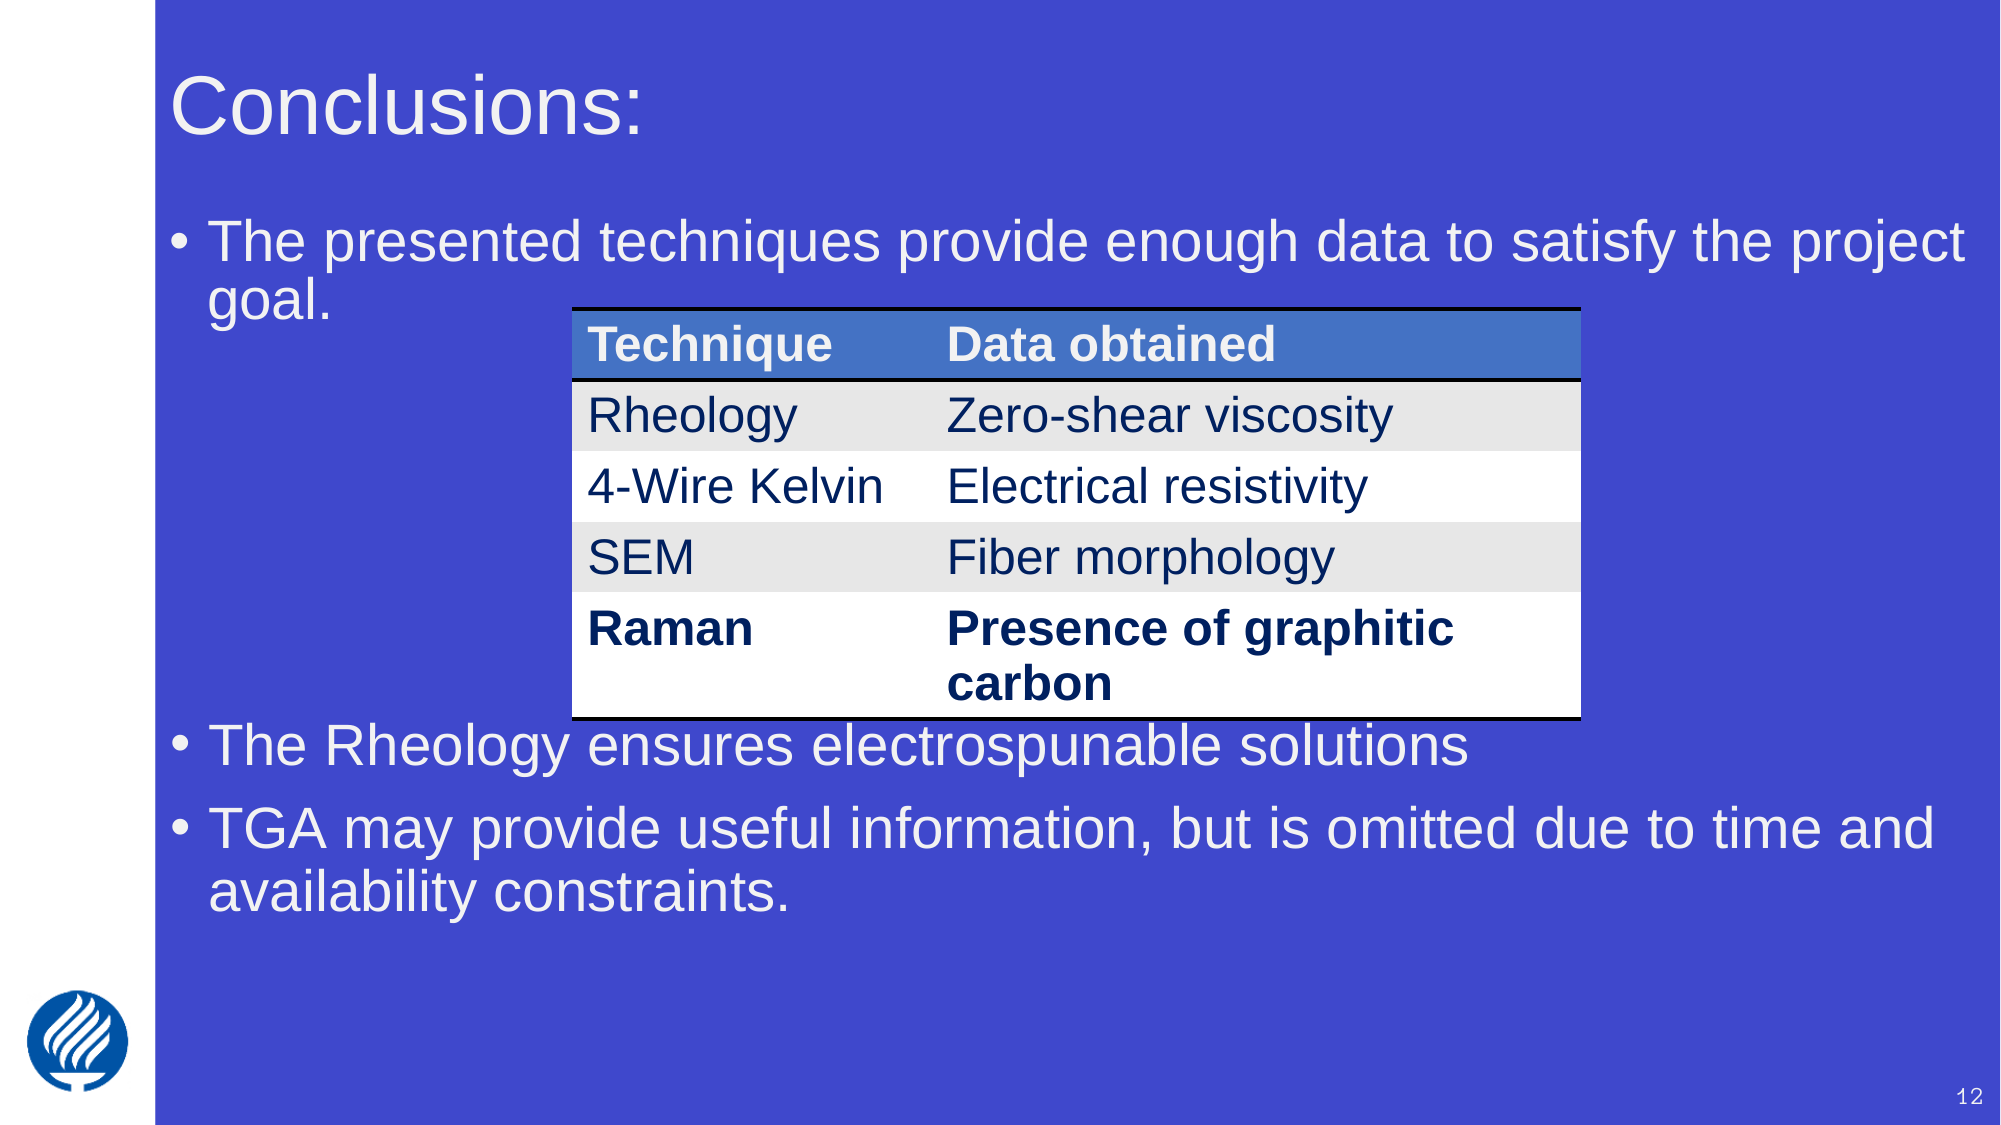

# Conclusions:
The presented techniques provide enough data to satisfy the project goal.

| Technique | Data obtained |
| --- | --- |
| Rheology | Zero-shear viscosity |
| 4-Wire Kelvin | Electrical resistivity |
| SEM | Fiber morphology |
| Raman | Presence of graphitic carbon |
The Rheology ensures electrospunable solutions
TGA may provide useful information, but is omitted due to time and availability constraints.
12